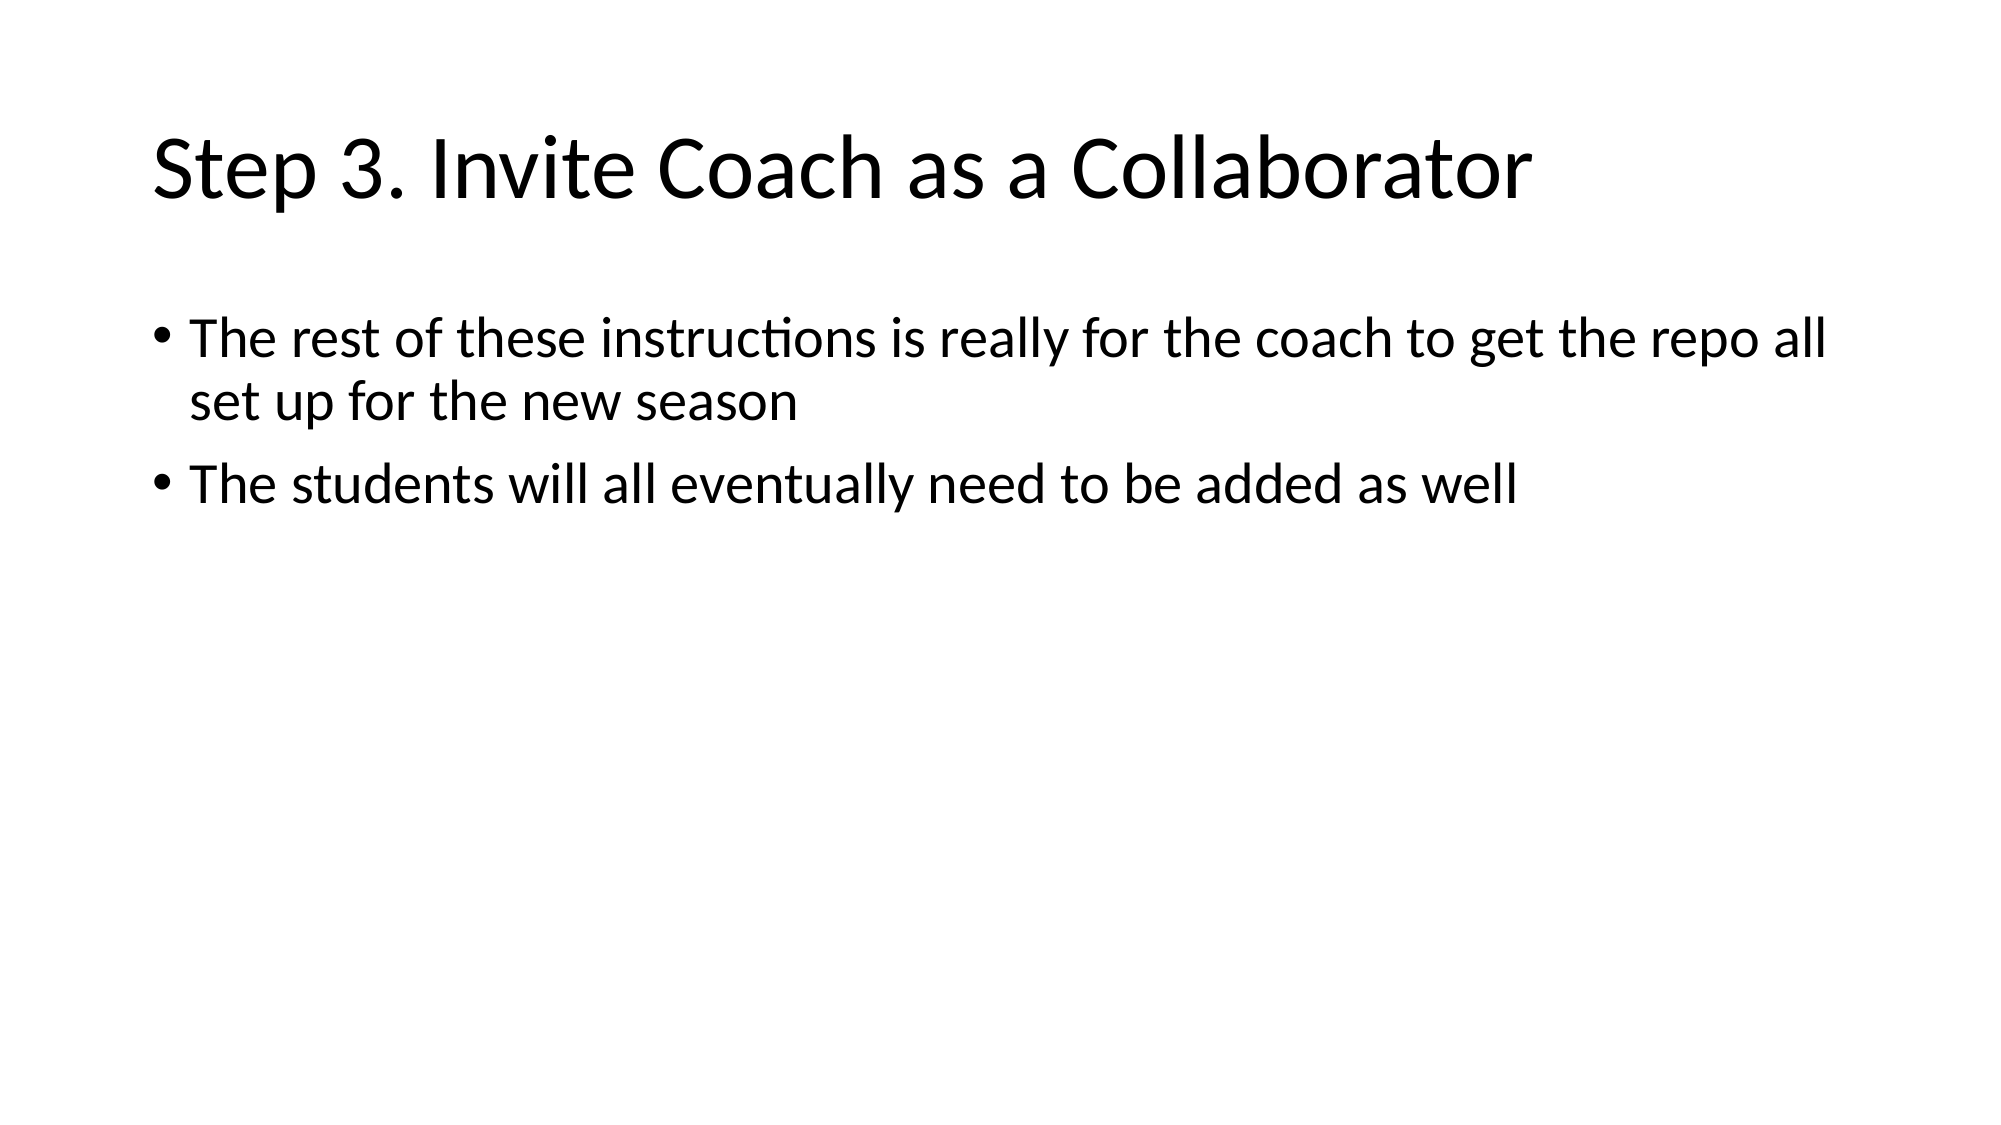

# Step 3. Invite Coach as a Collaborator
The rest of these instructions is really for the coach to get the repo all set up for the new season
The students will all eventually need to be added as well